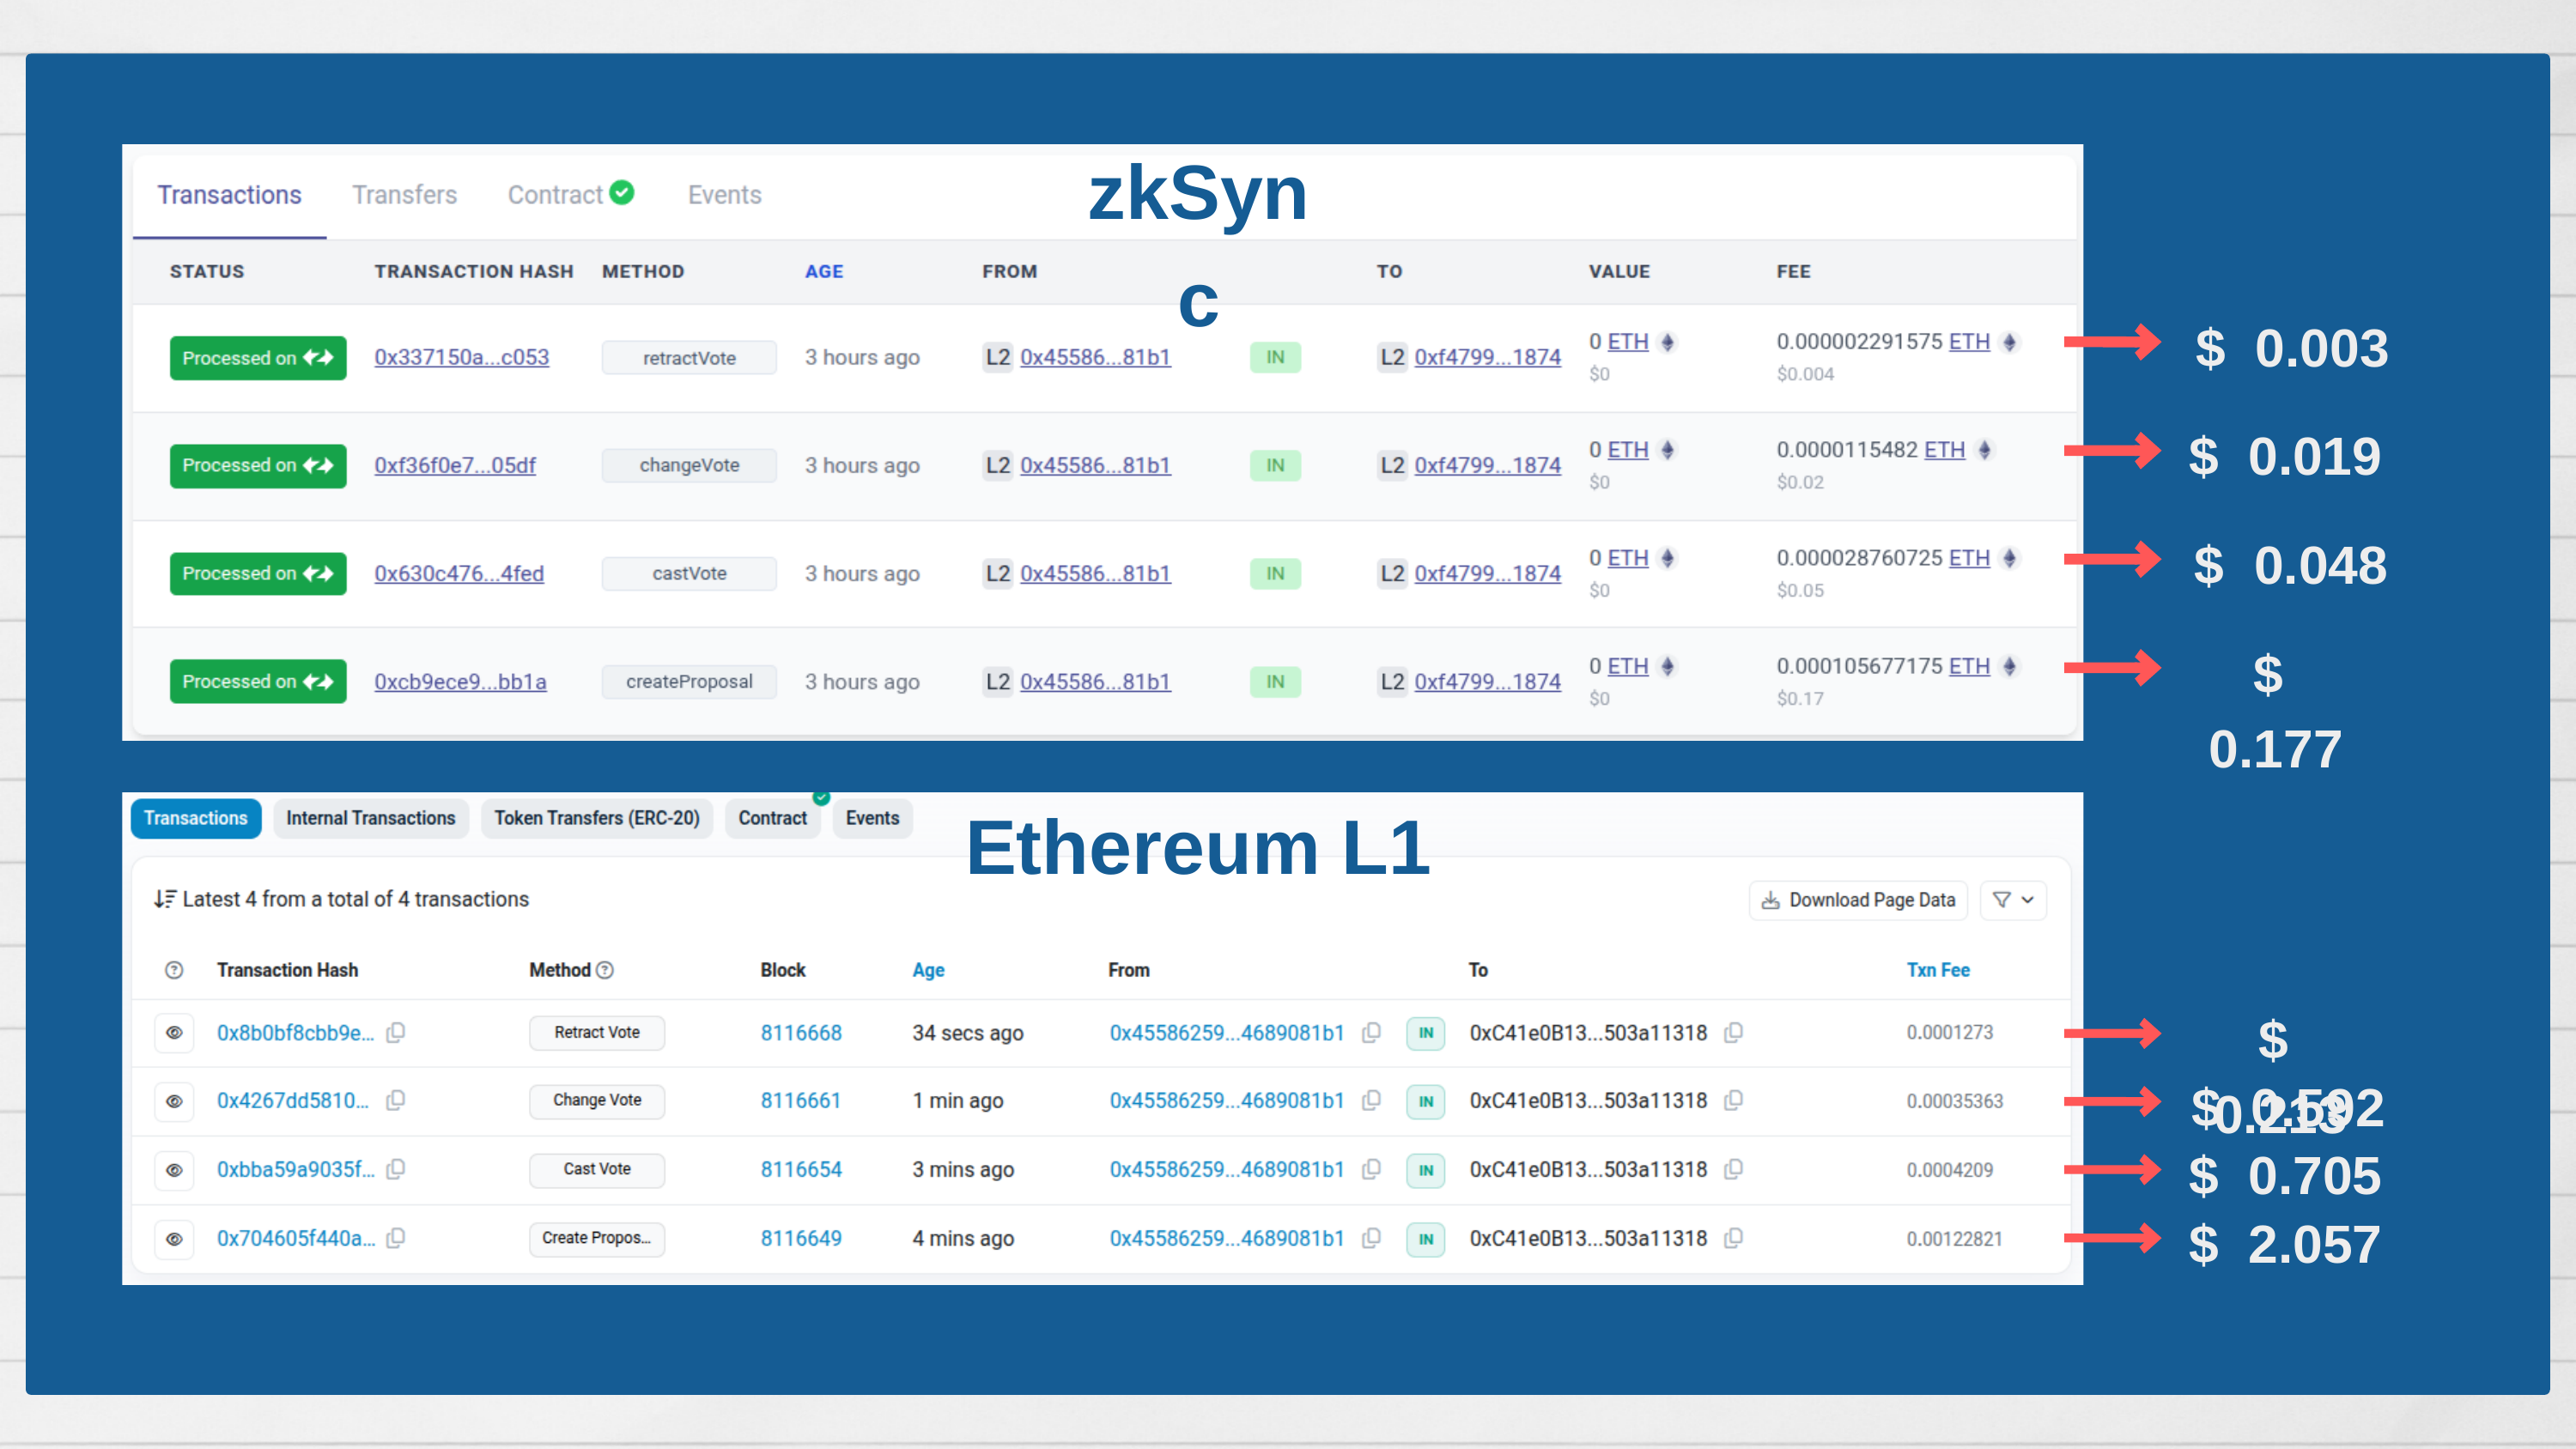

zkSync

$  0.003

$  0.019

$  0.048

$  0.177

Ethereum L1

$  0.213

$  0.592

$  0.705

$  2.057